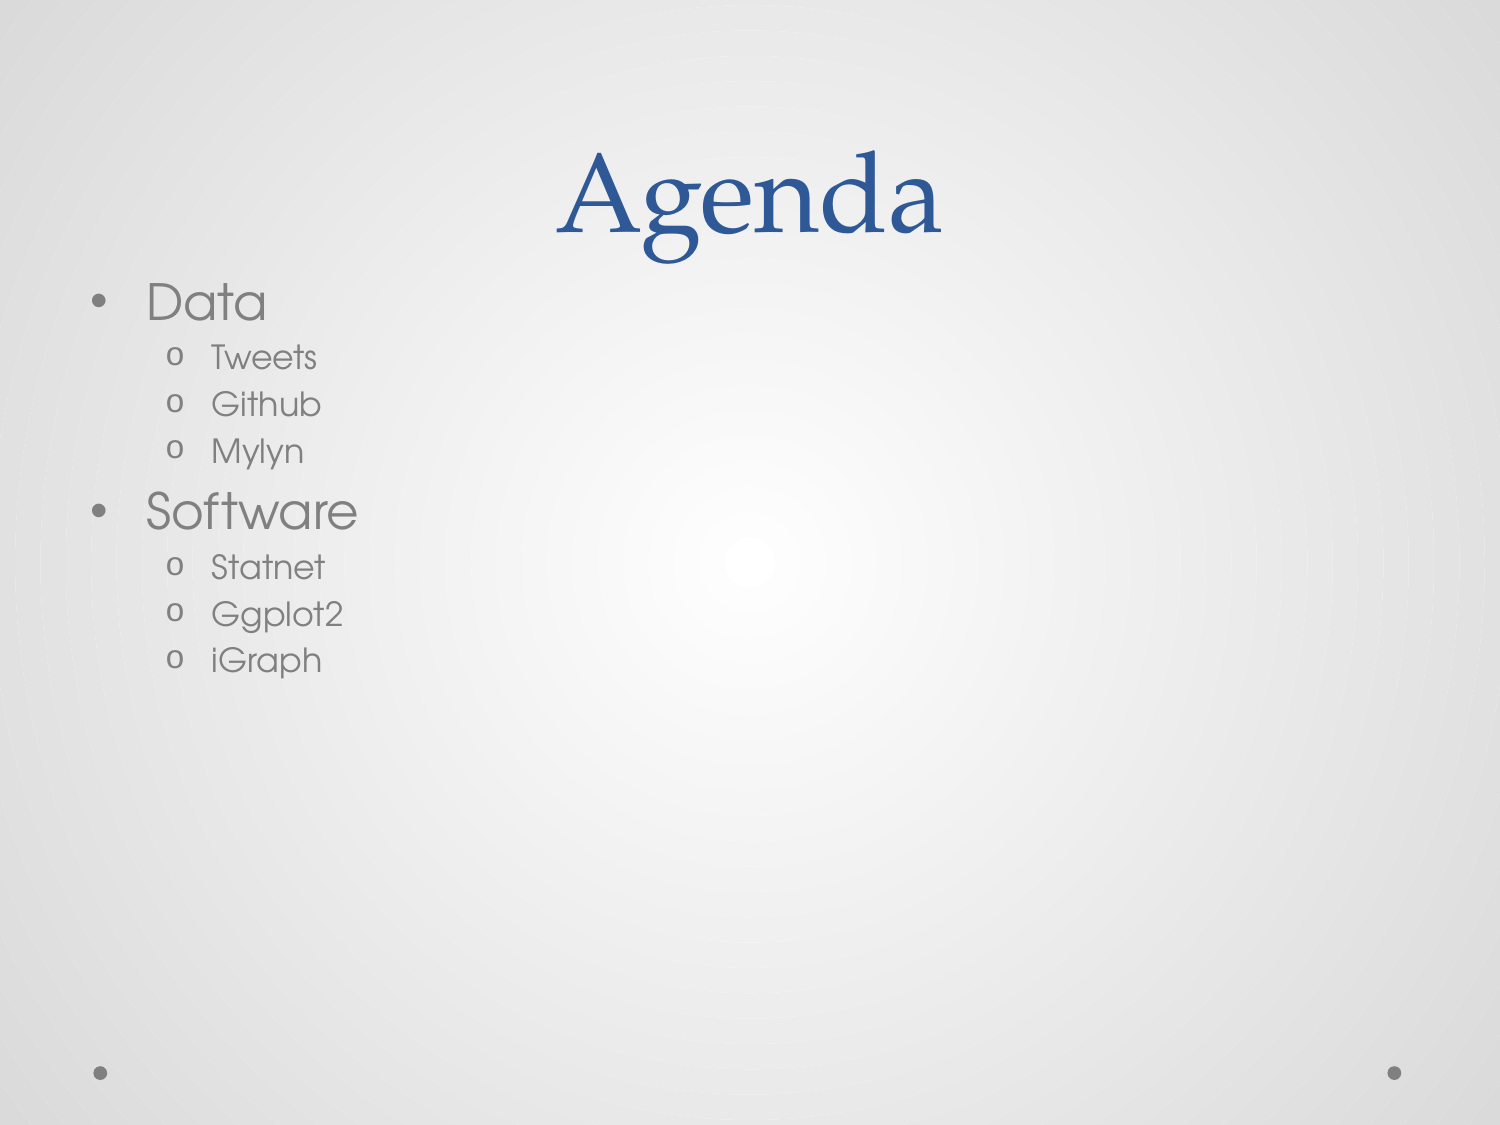

# Agenda
Data
Tweets
Github
Mylyn
Software
Statnet
Ggplot2
iGraph